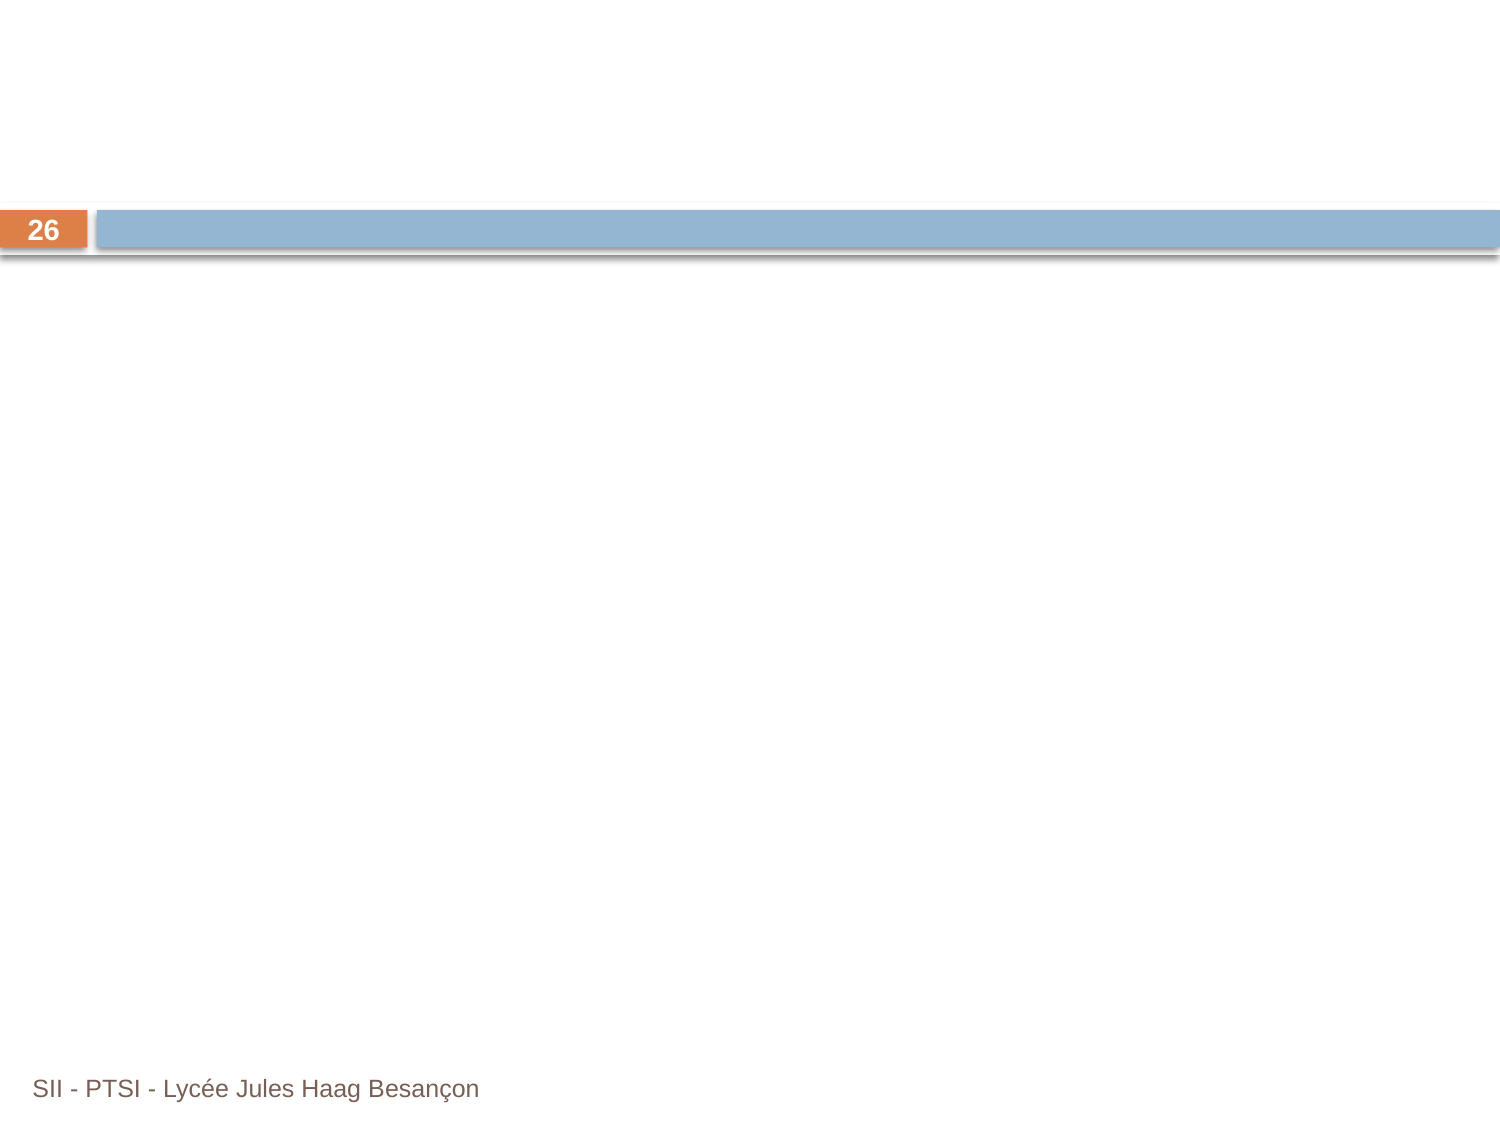

#
26

SII - PTSI - Lycée Jules Haag Besançon